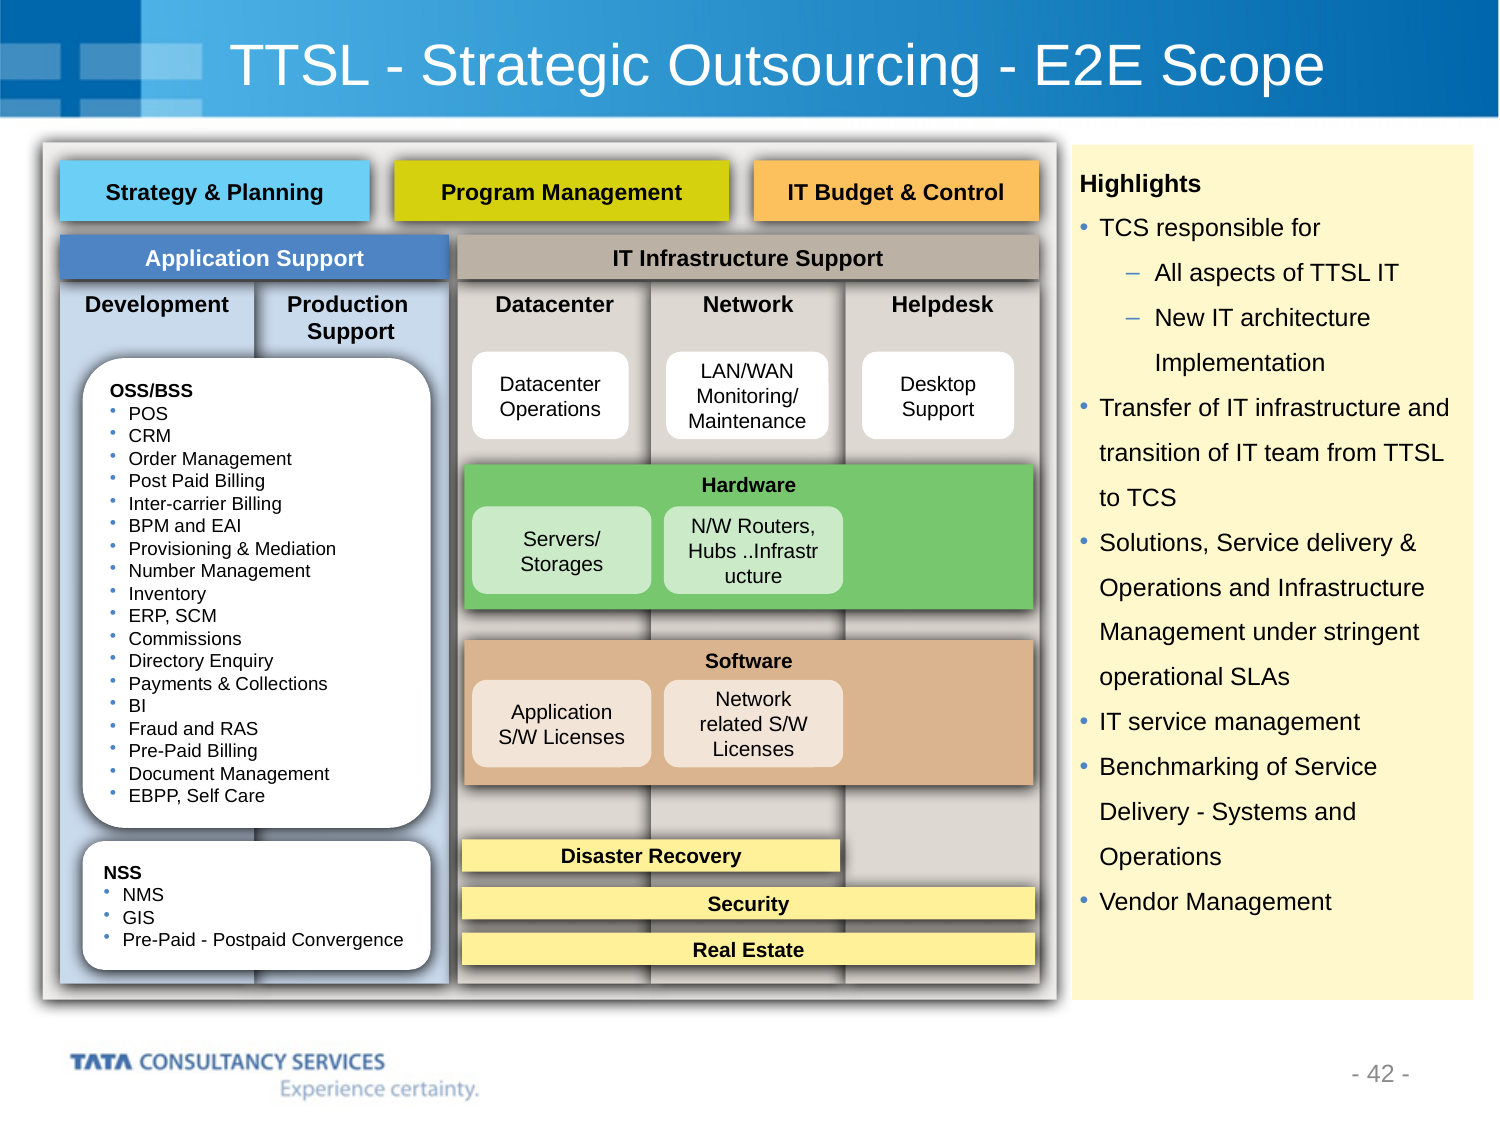

# TTSL - Strategic Outsourcing - E2E Scope

Highlights
TCS responsible for
All aspects of TTSL IT
New IT architecture Implementation
Transfer of IT infrastructure and transition of IT team from TTSL to TCS
Solutions, Service delivery & Operations and Infrastructure Management under stringent operational SLAs
IT service management
Benchmarking of Service Delivery - Systems and Operations
Vendor Management
Strategy & Planning
Program Management
IT Budget & Control
- 42 -
Application Support
IT Infrastructure Support
Development
Production
Support
Datacenter
Network
Helpdesk
Datacenter Operations
LAN/WAN Monitoring/ Maintenance
Desktop Support
OSS/BSS
POS
CRM
Order Management
Post Paid Billing
Inter-carrier Billing
BPM and EAI
Provisioning & Mediation
Number Management
Inventory
ERP, SCM
Commissions
Directory Enquiry
Payments & Collections
BI
Fraud and RAS
Pre-Paid Billing
Document Management
EBPP, Self Care
Hardware
Servers/ Storages
N/W Routers, Hubs ..Infrastructure
Software
Application S/W Licenses
Network related S/W Licenses
Disaster Recovery
NSS
NMS
GIS
Pre-Paid - Postpaid Convergence
Security
Real Estate
- 42 -